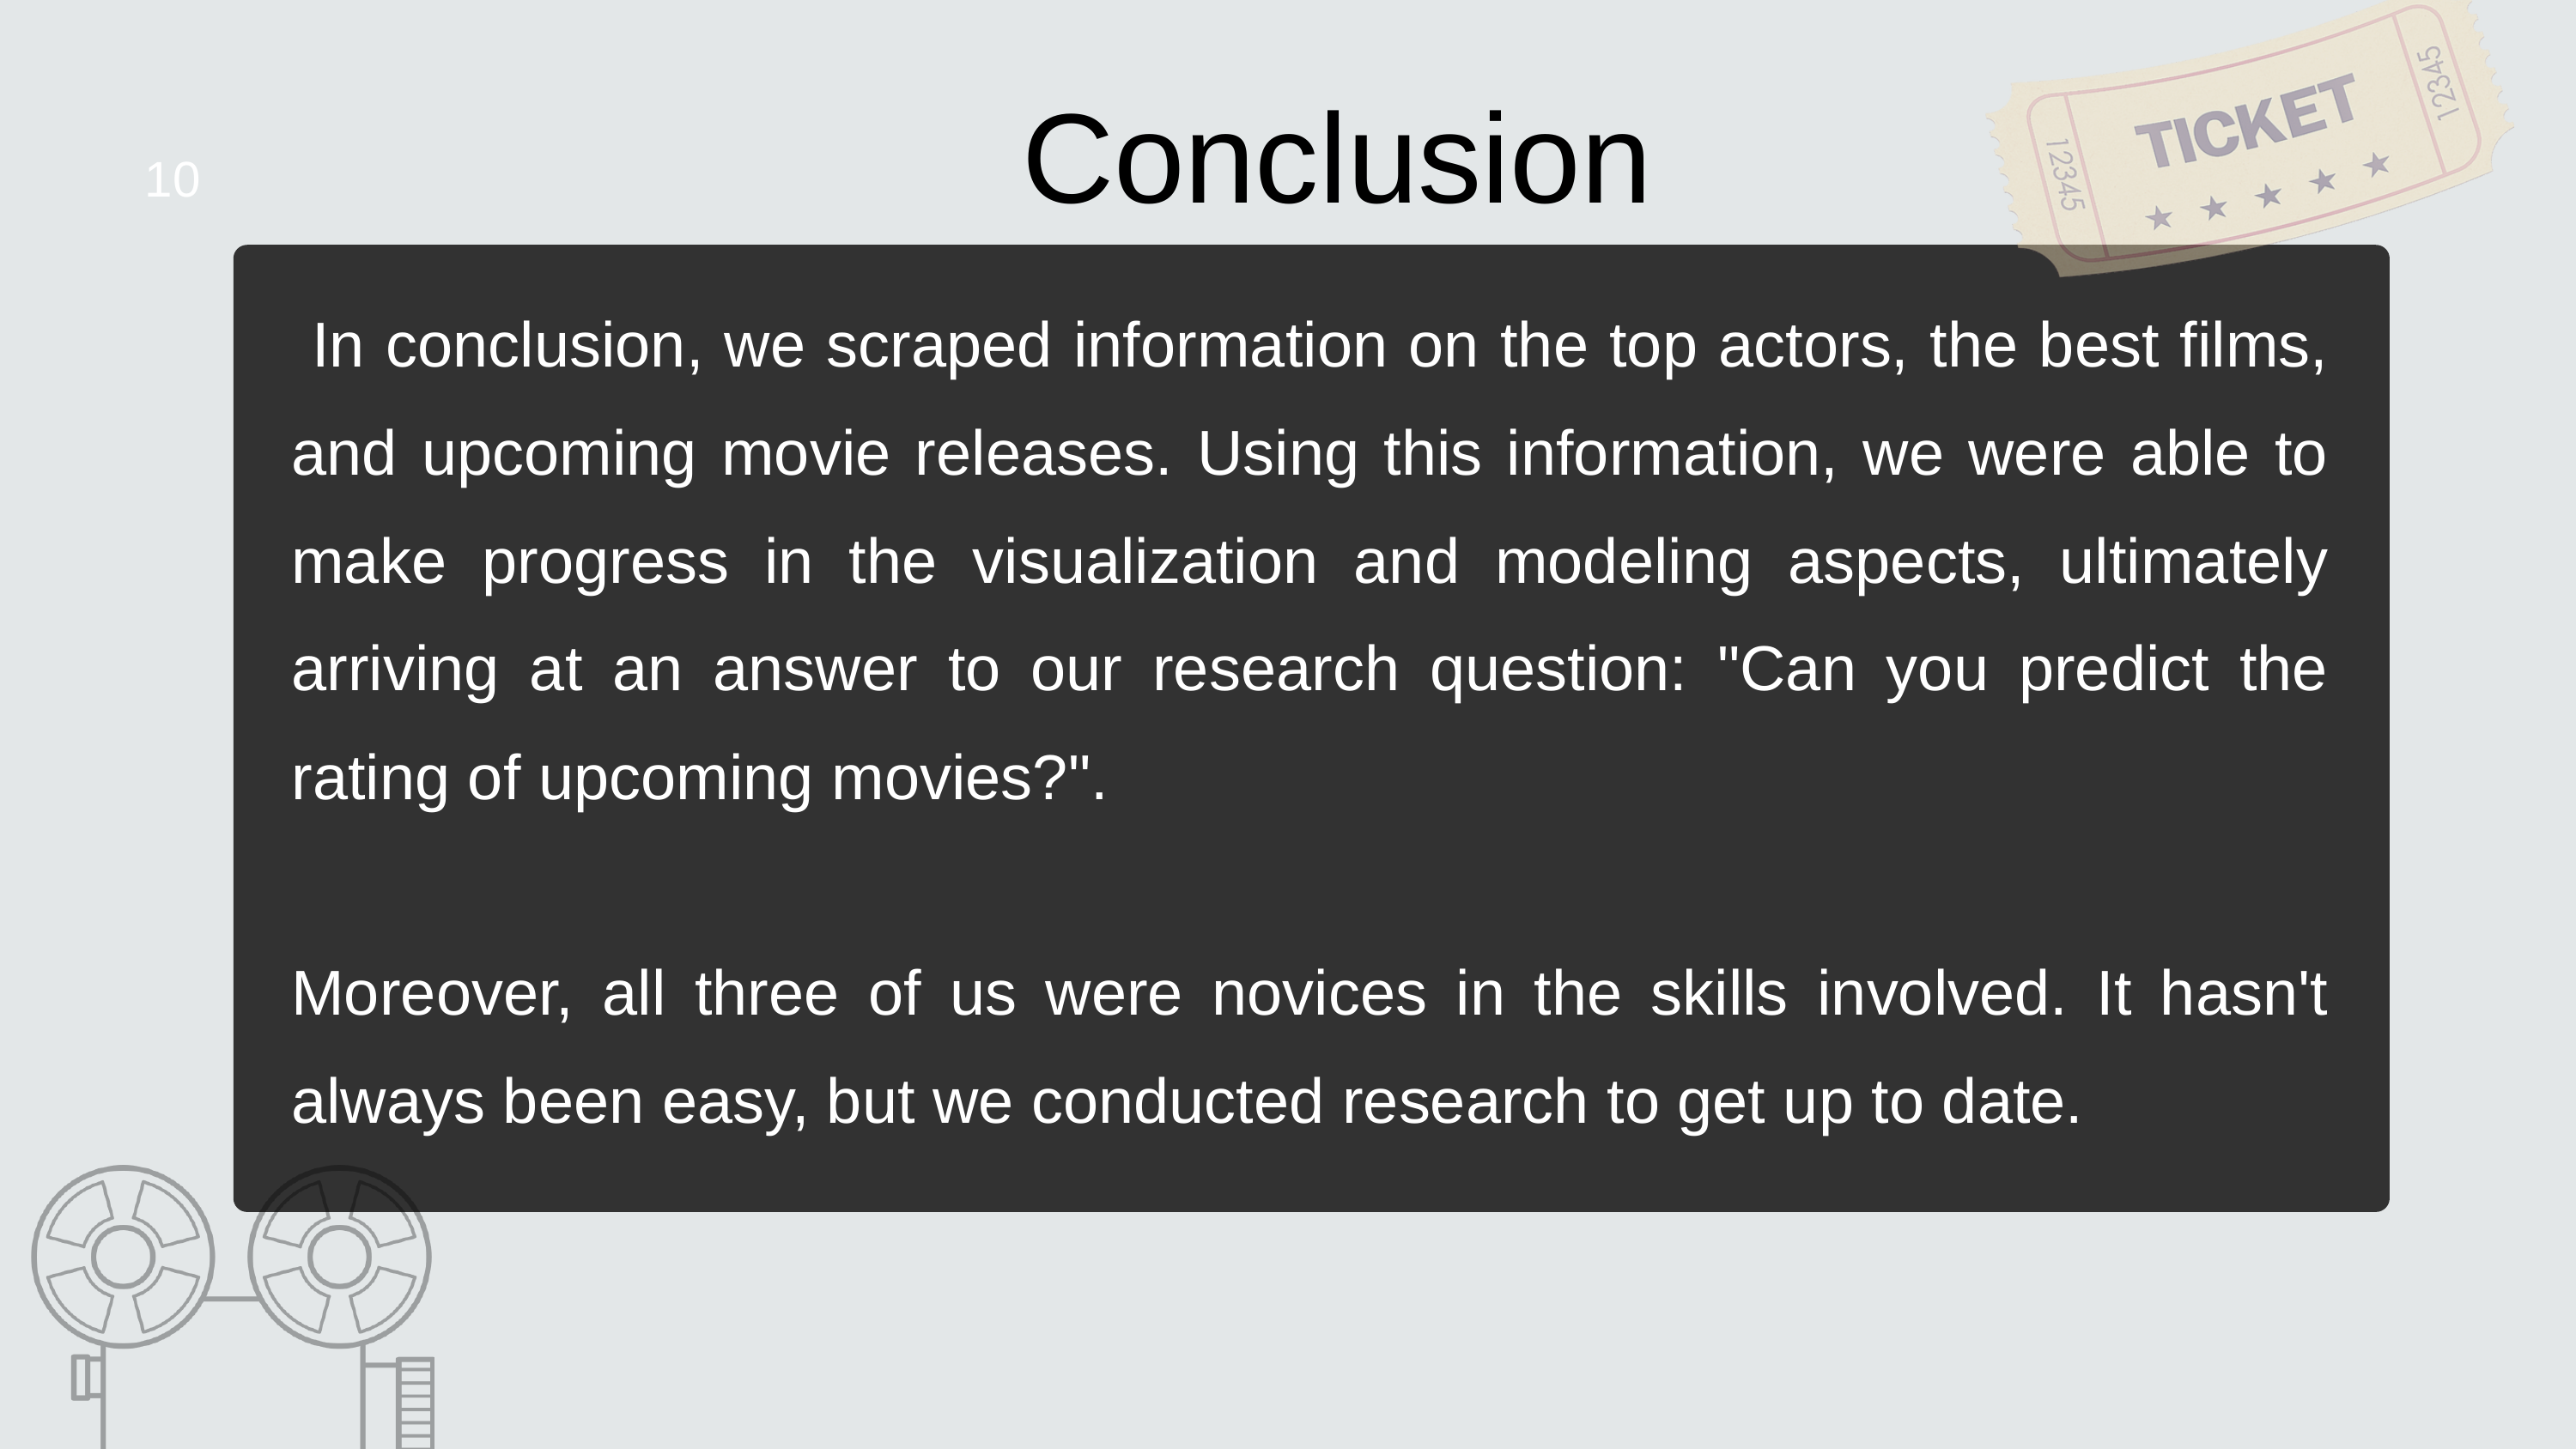

Conclusion
10

 In conclusion, we scraped information on the top actors, the best films, and upcoming movie releases. Using this information, we were able to make progress in the visualization and modeling aspects, ultimately arriving at an answer to our research question: "Can you predict the rating of upcoming movies?".

Moreover, all three of us were novices in the skills involved. It hasn't always been easy, but we conducted research to get up to date.